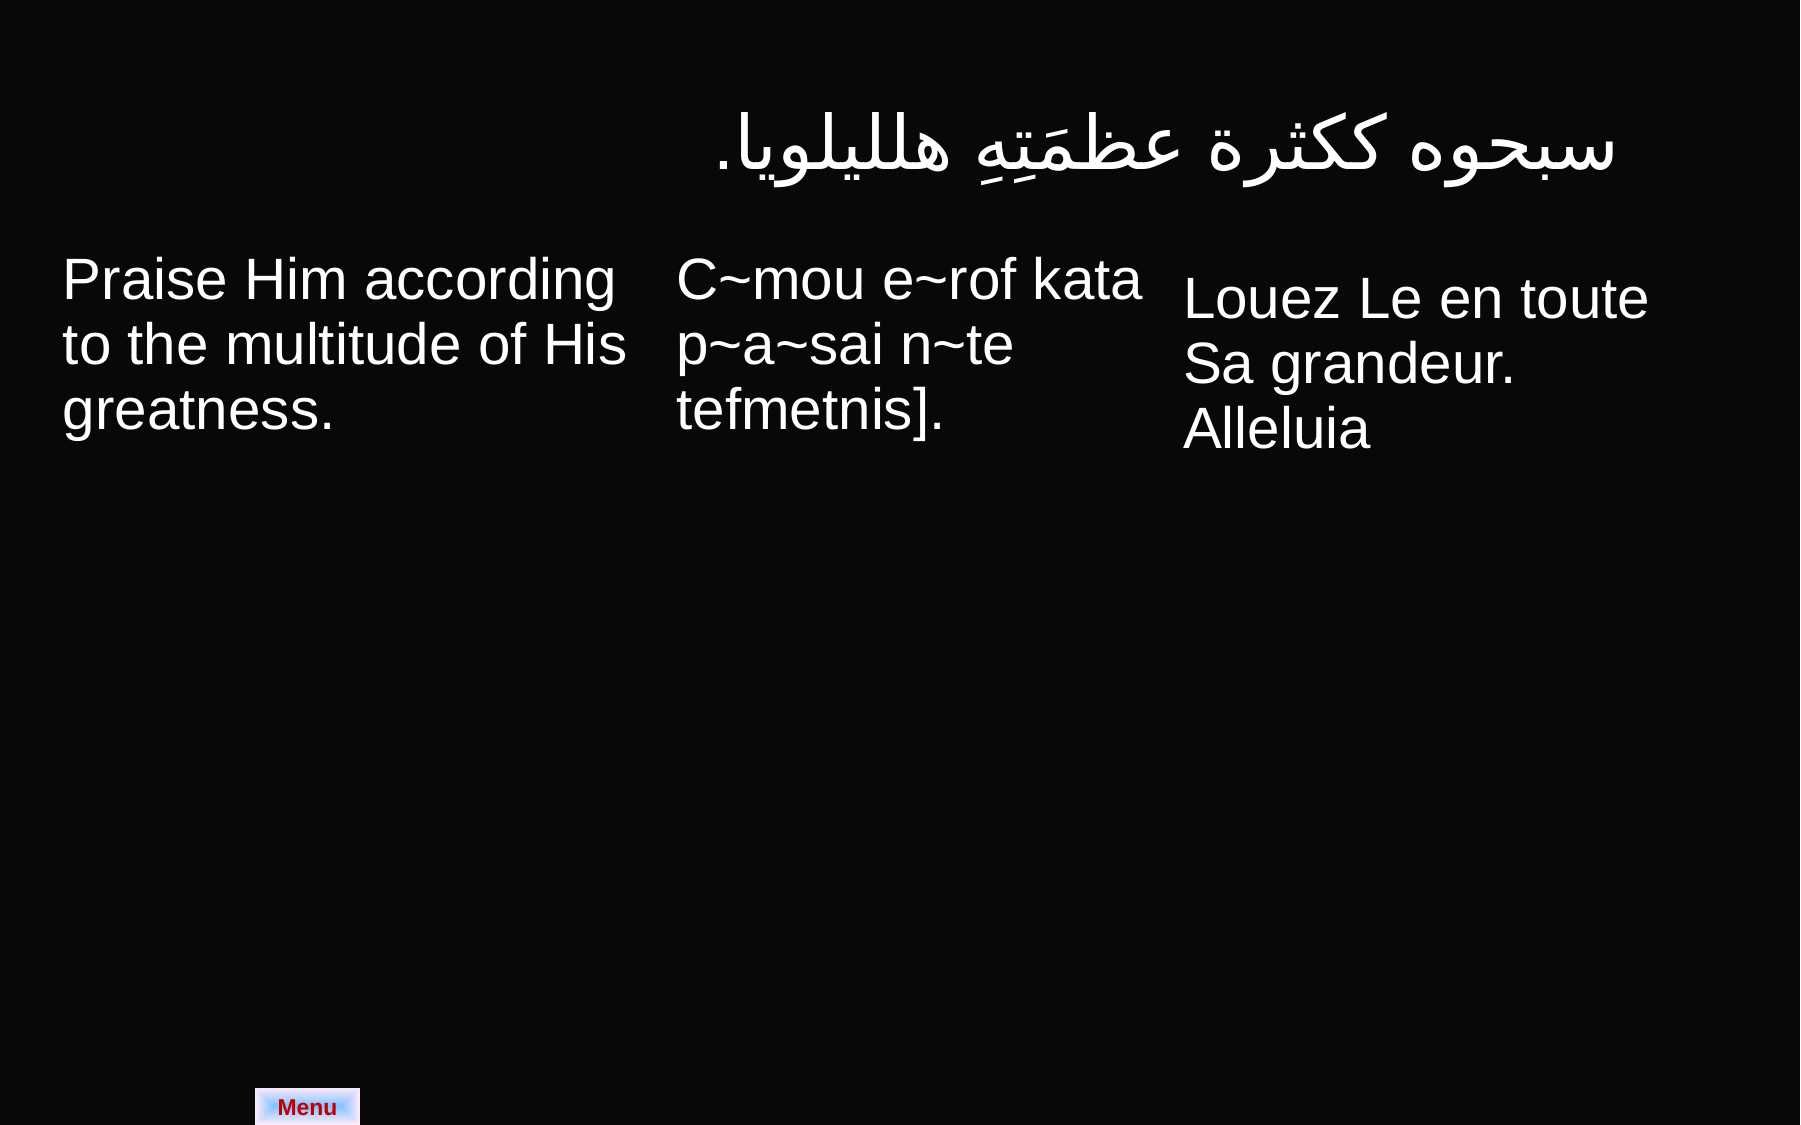

سبحوه ككثرة عظمَتِهِ هلليلويا.
| Praise Him according to the multitude of His greatness. | C~mou e~rof kata p~a~sai n~te tefmetnis]. | Louez Le en toute Sa grandeur. Alleluia |
| --- | --- | --- |

Menu